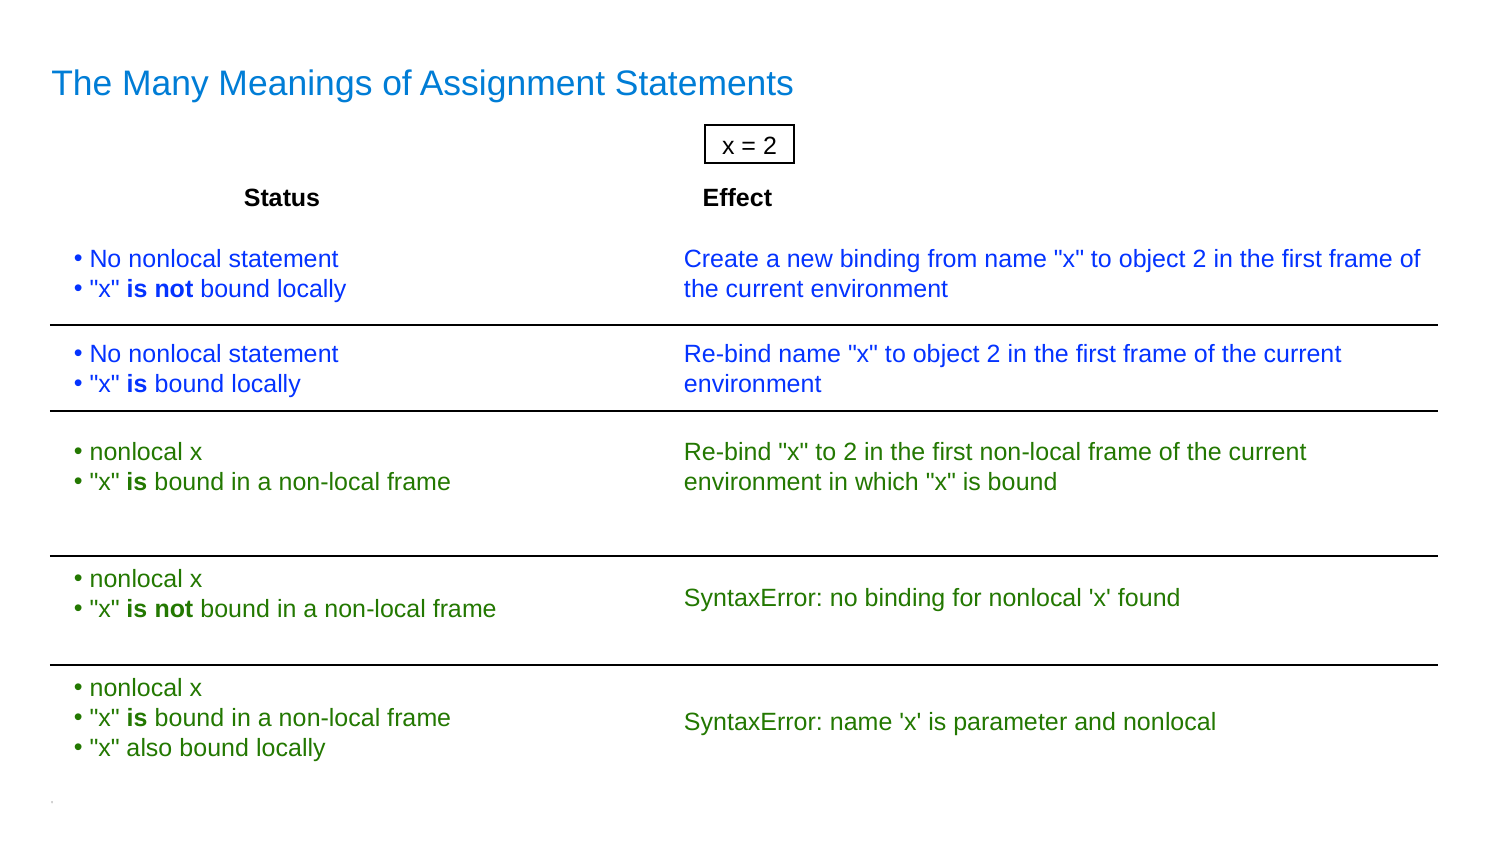

# The Many Meanings of Assignment Statements

x = 2
Status
Effect
No nonlocal statement
"x" is not bound locally
Create a new binding from name "x" to object 2 in the first frame of the current environment
No nonlocal statement
"x" is bound locally
Re-bind name "x" to object 2 in the first frame of the current environment
nonlocal x
"x" is bound in a non-local frame
Re-bind "x" to 2 in the first non-local frame of the current environment in which "x" is bound
nonlocal x
"x" is not bound in a non-local frame
SyntaxError: no binding for nonlocal 'x' found
nonlocal x
"x" is bound in a non-local frame
"x" also bound locally
SyntaxError: name 'x' is parameter and nonlocal